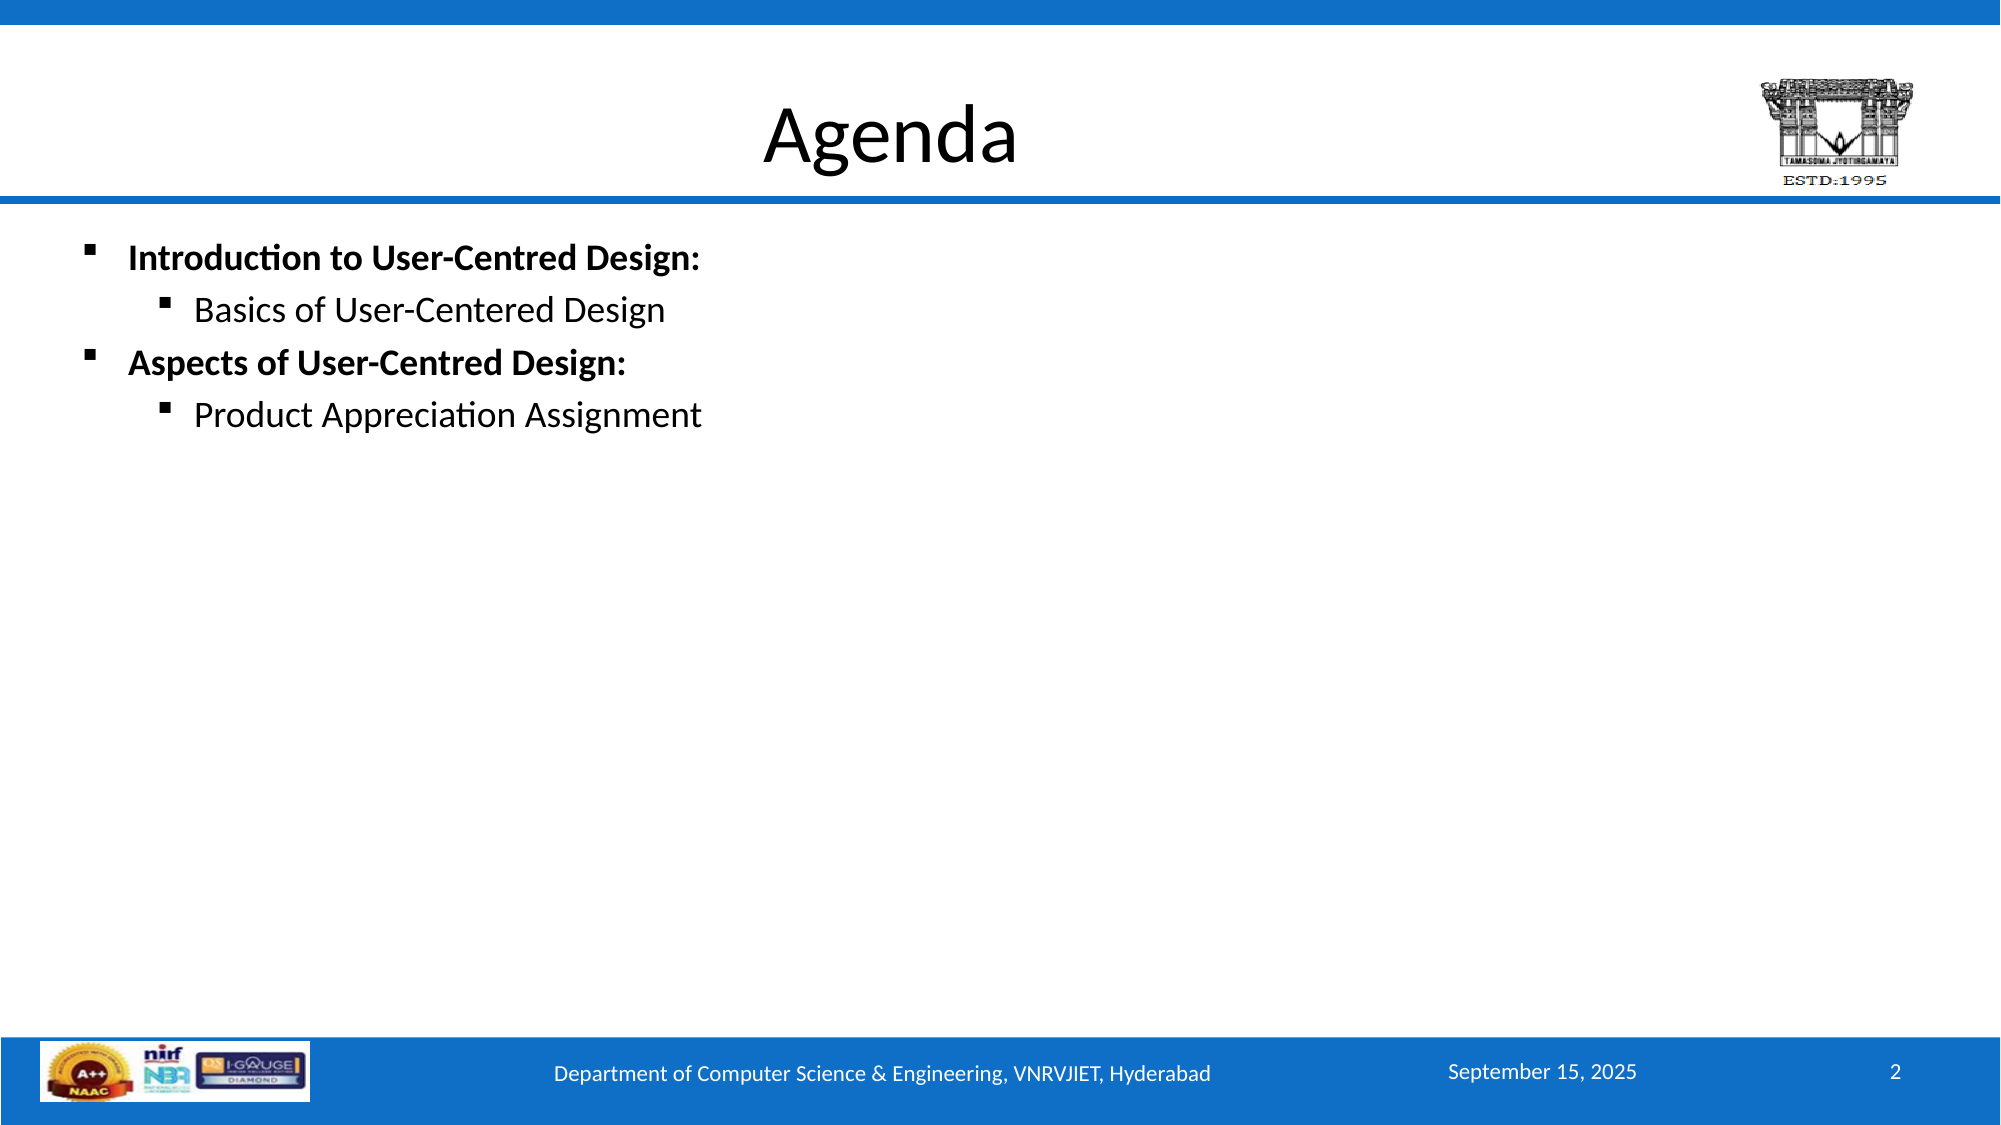

# Agenda
Introduction to User-Centred Design:
Basics of User-Centered Design
Aspects of User-Centred Design:
Product Appreciation Assignment

September 15, 2025
2
Department of Computer Science & Engineering, VNRVJIET, Hyderabad